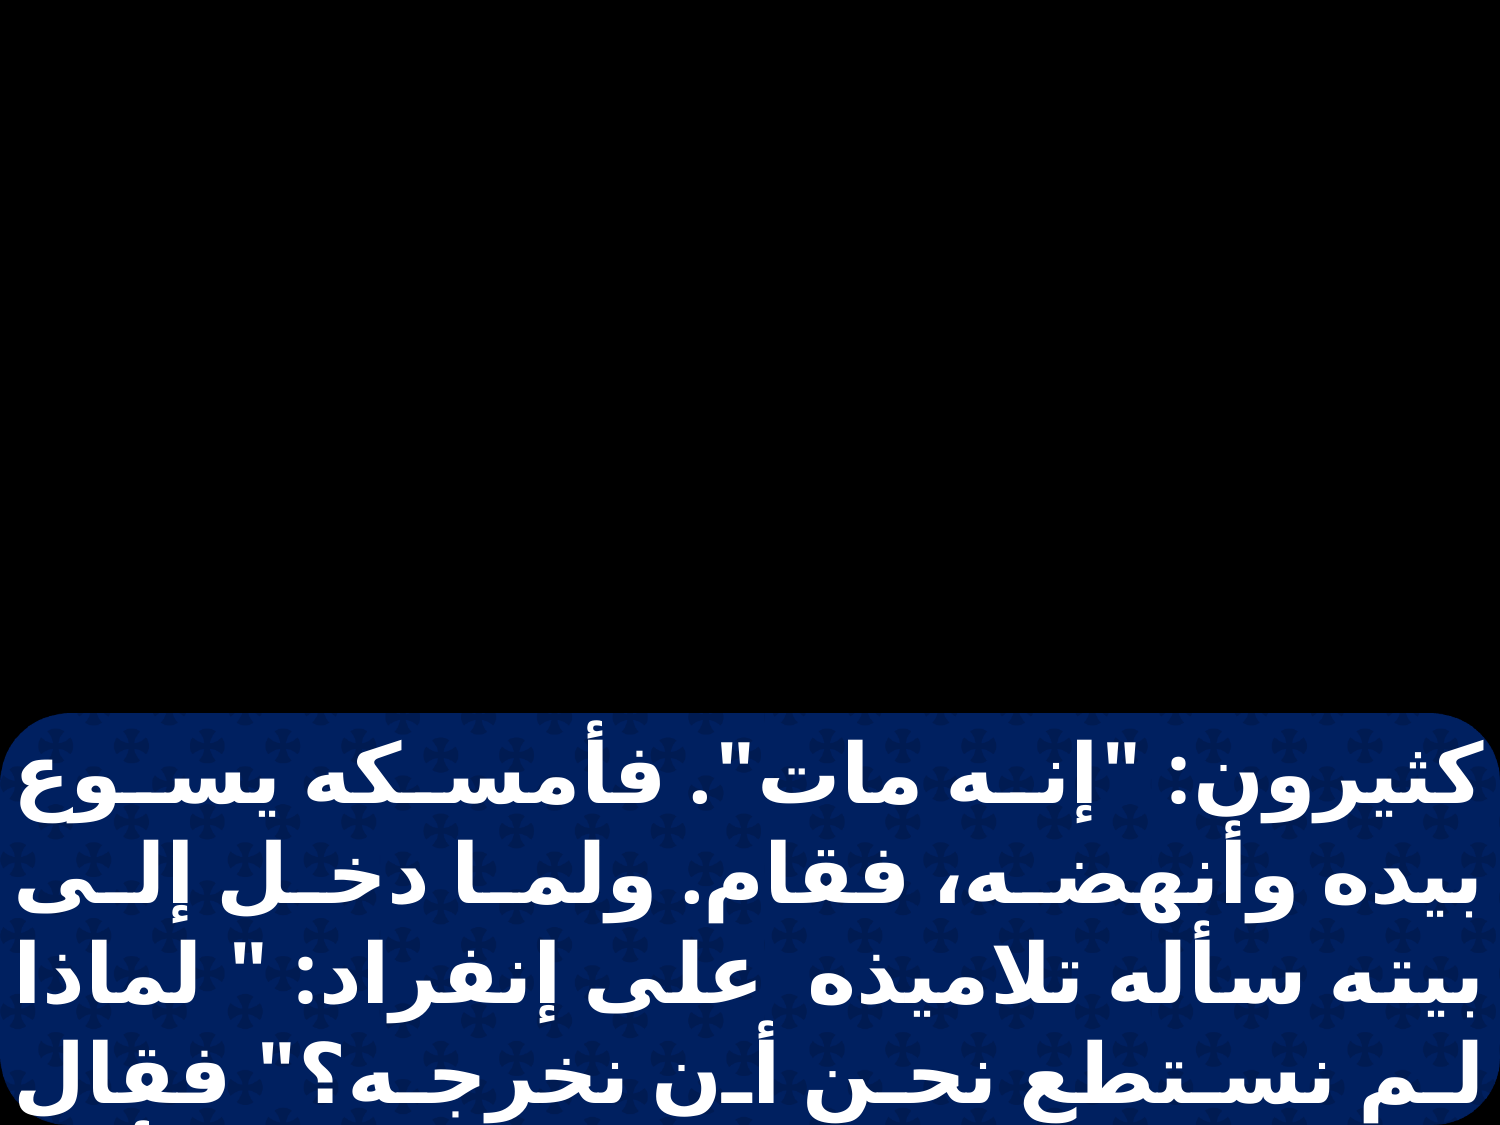

كثيرون: "إنه مات". فأمسكه يسوع بيده وأنهضه، فقام. ولما دخل إلى بيته سأله تلاميذه  على إنفراد: " لماذا لم نستطع نحن أن نخرجه؟" فقال لهم: " إن هذا الجنس لا يمكن أن يخرج بشيء إلا بالصلاة والصوم".